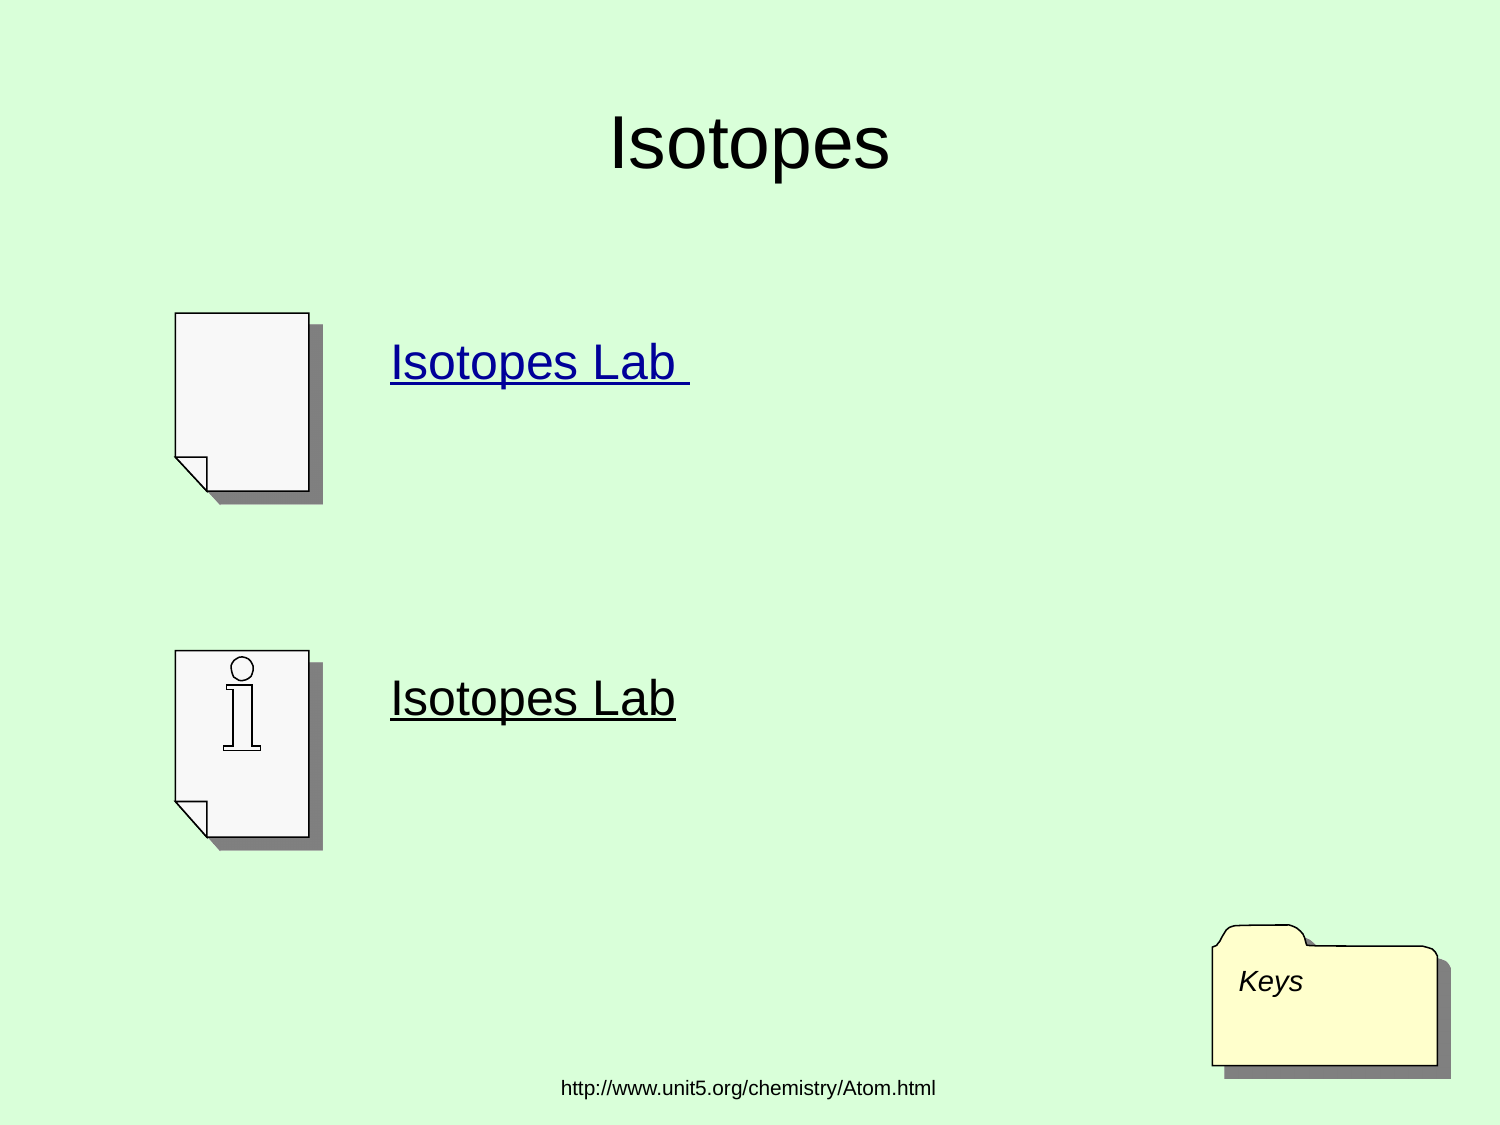

# Isotopes

Isotopes Lab

Isotopes Lab
Keys

http://www.unit5.org/chemistry/Atom.html